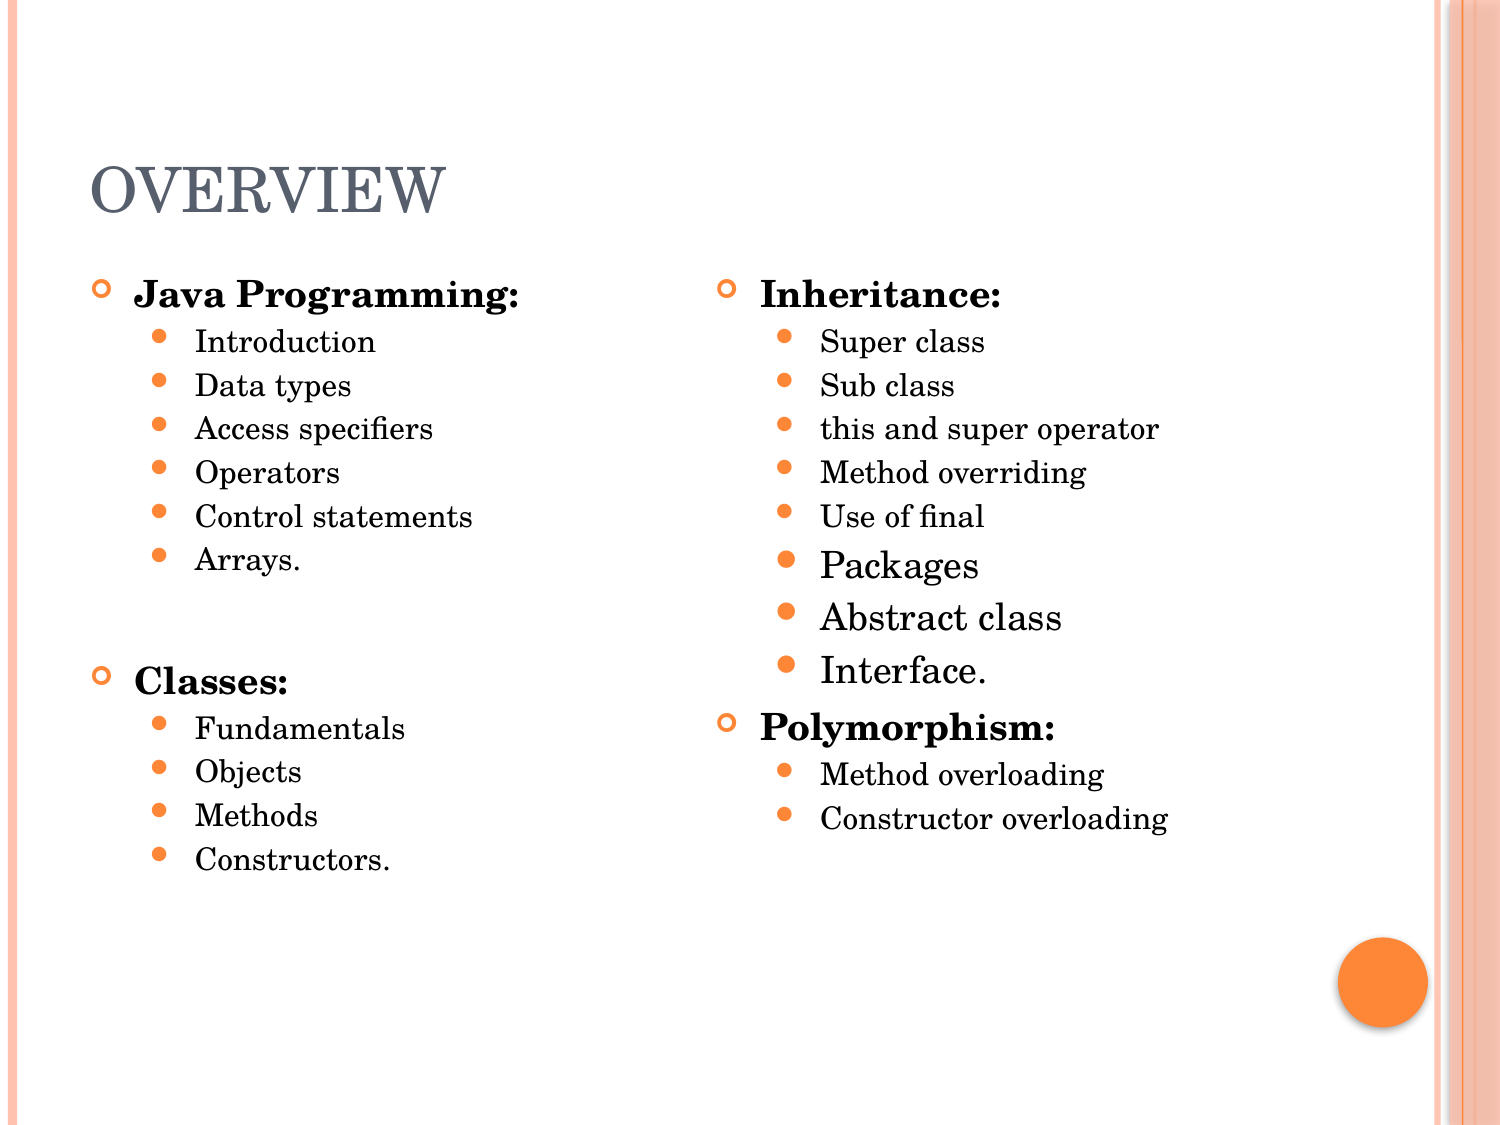

# Overview
Java Programming:
Introduction
Data types
Access specifiers
Operators
Control statements
Arrays.

Classes:
Fundamentals
Objects
Methods
Constructors.
Inheritance:
Super class
Sub class
this and super operator
Method overriding
Use of final
Packages
Abstract class
Interface.
Polymorphism:
Method overloading
Constructor overloading